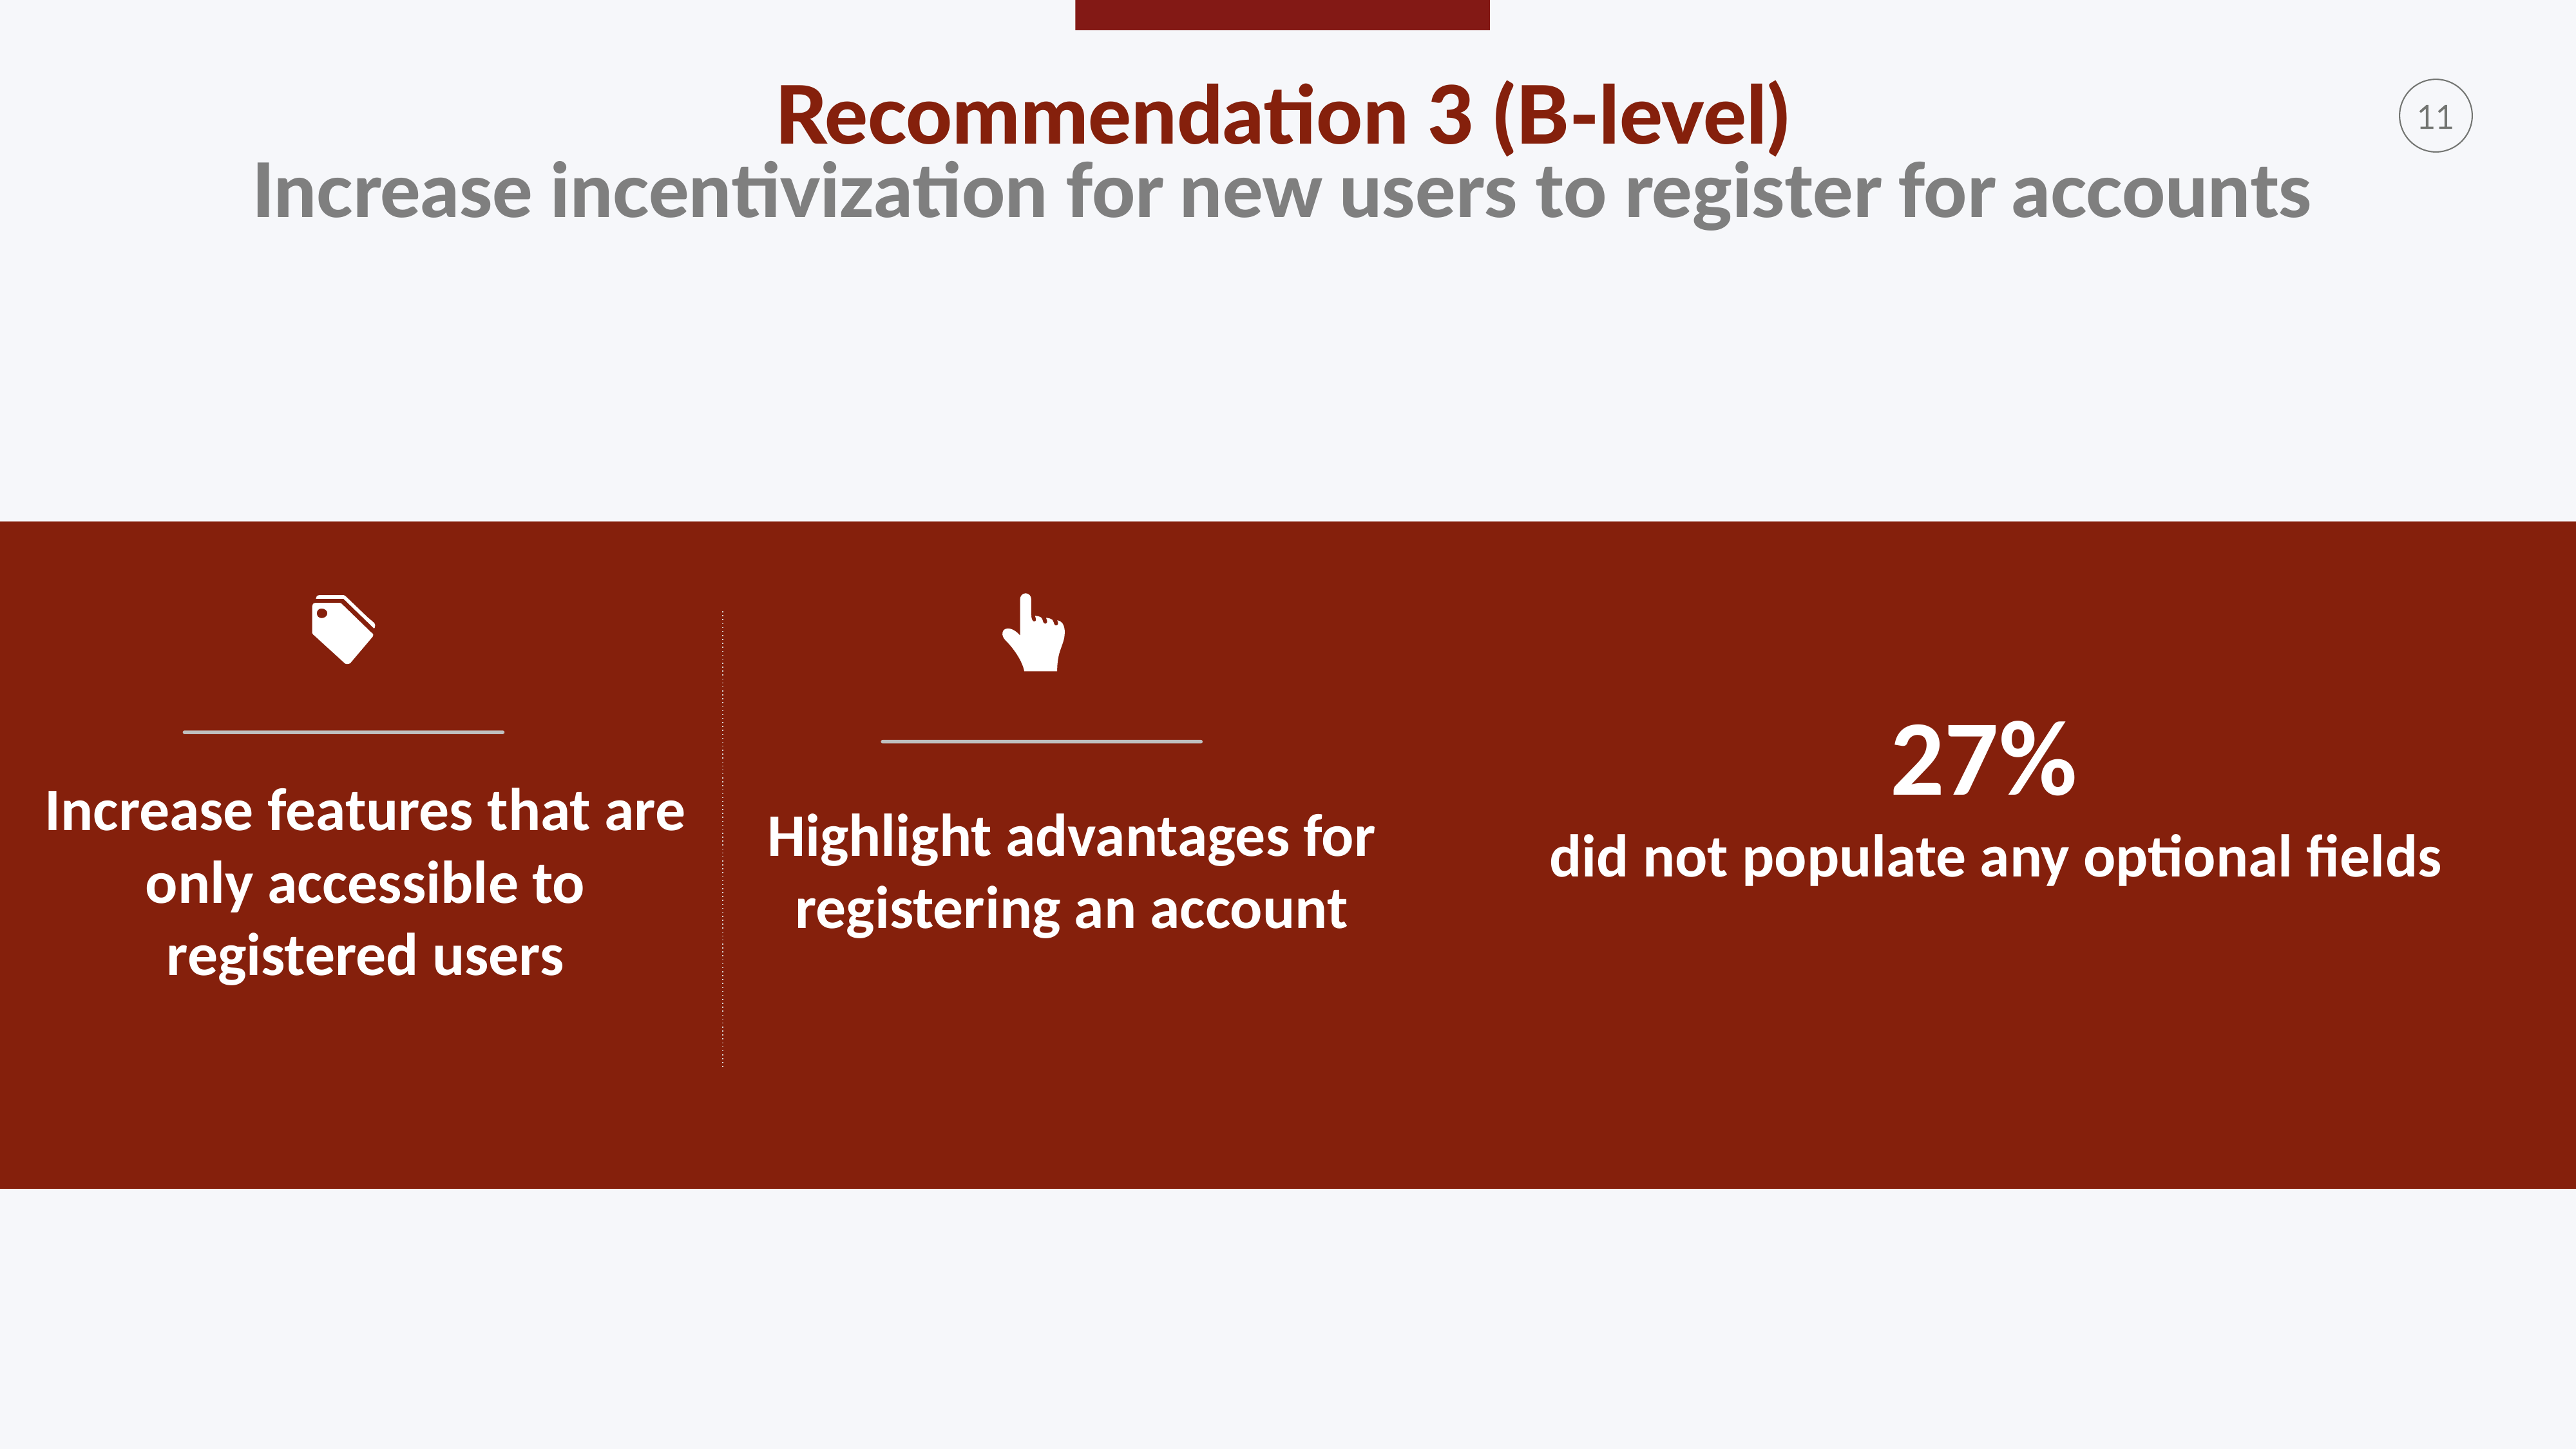

Recommendation 3 (B-level)
Increase incentivization for new users to register for accounts

27%
did not populate any optional fields

Increase features that are only accessible to registered users
Highlight advantages for registering an account